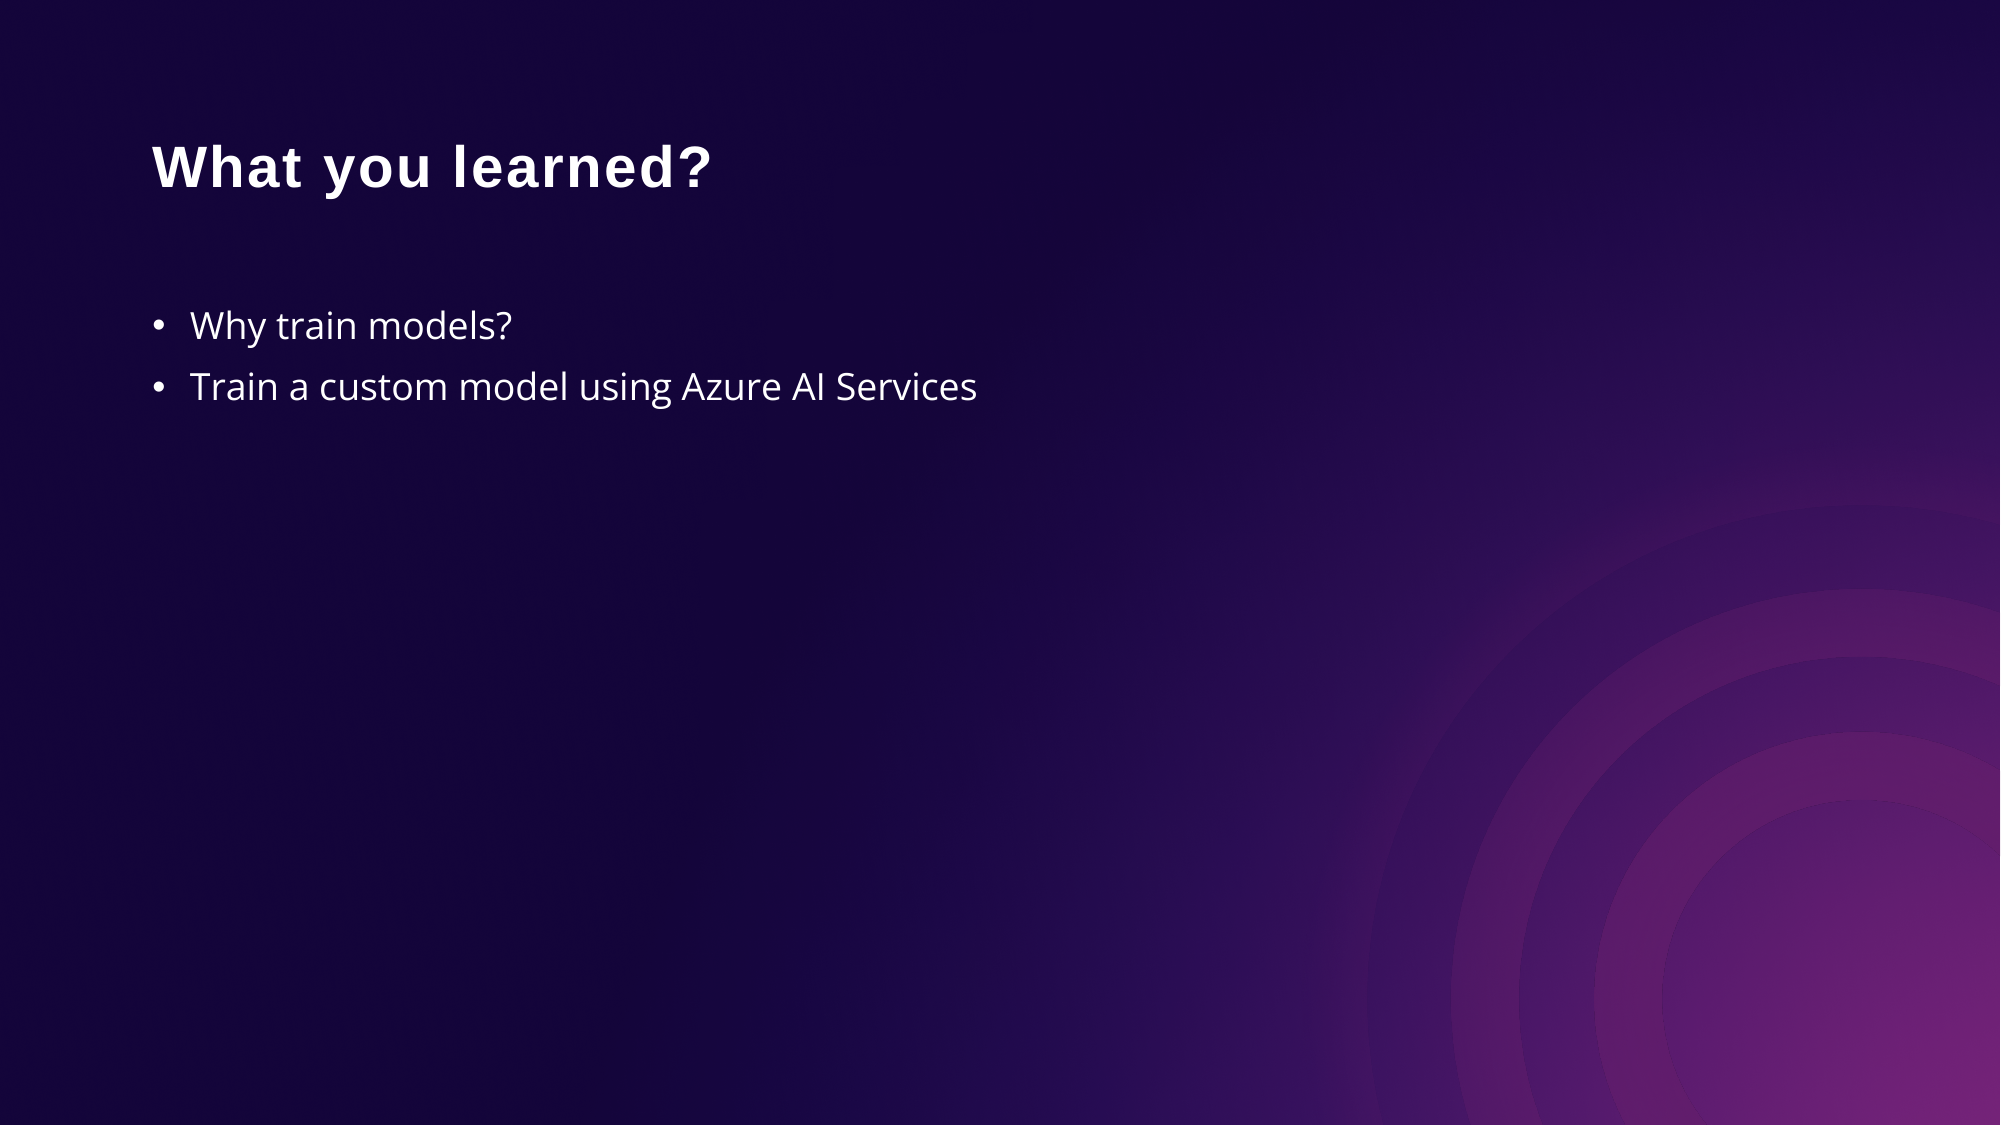

# What you learned?
Why train models?
Train a custom model using Azure AI Services